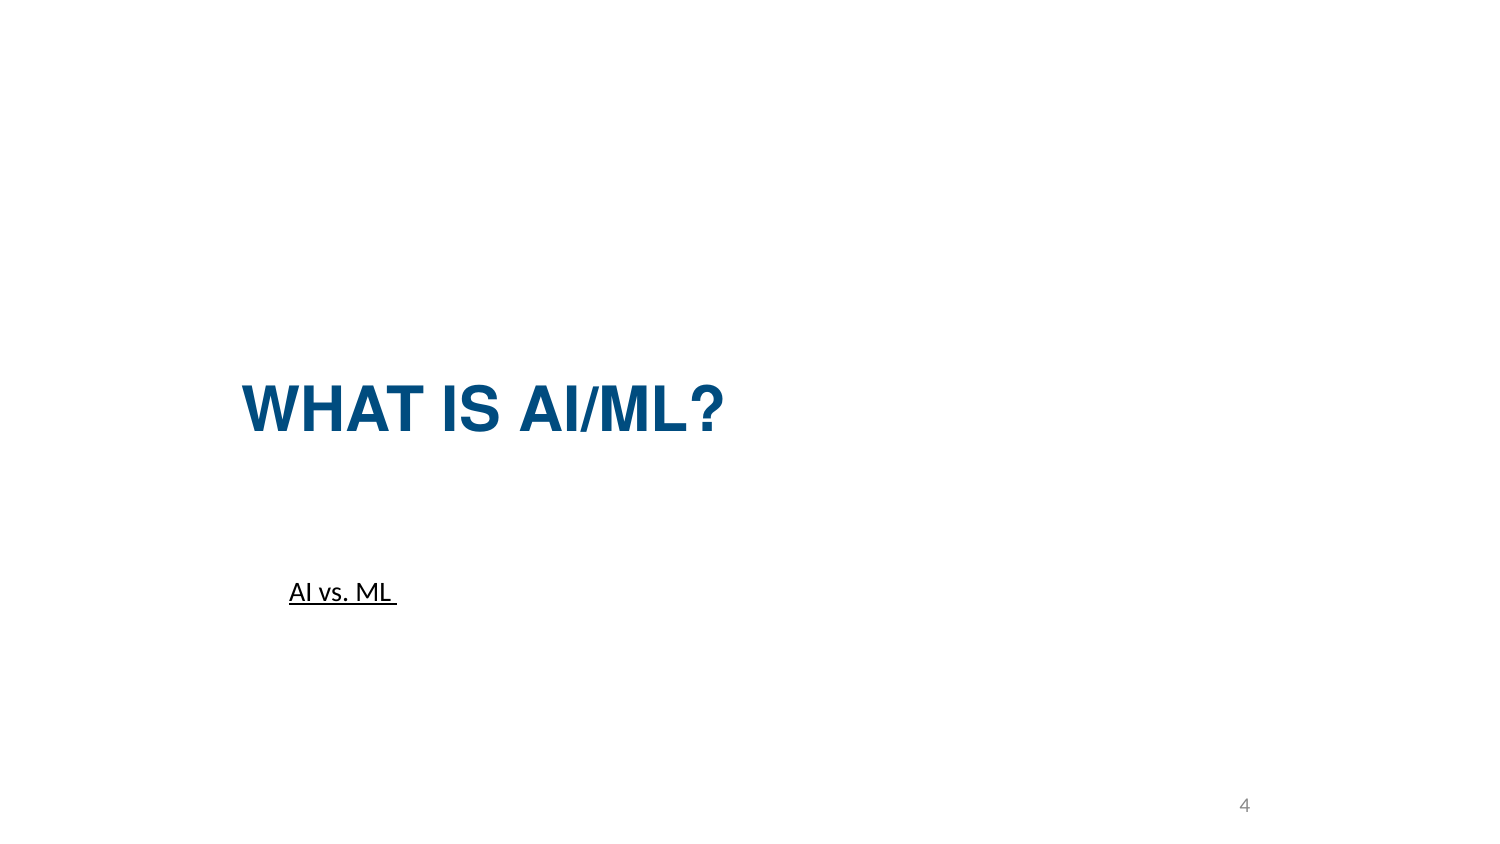

# WHAT IS AI/ML?
AI vs. ML
4